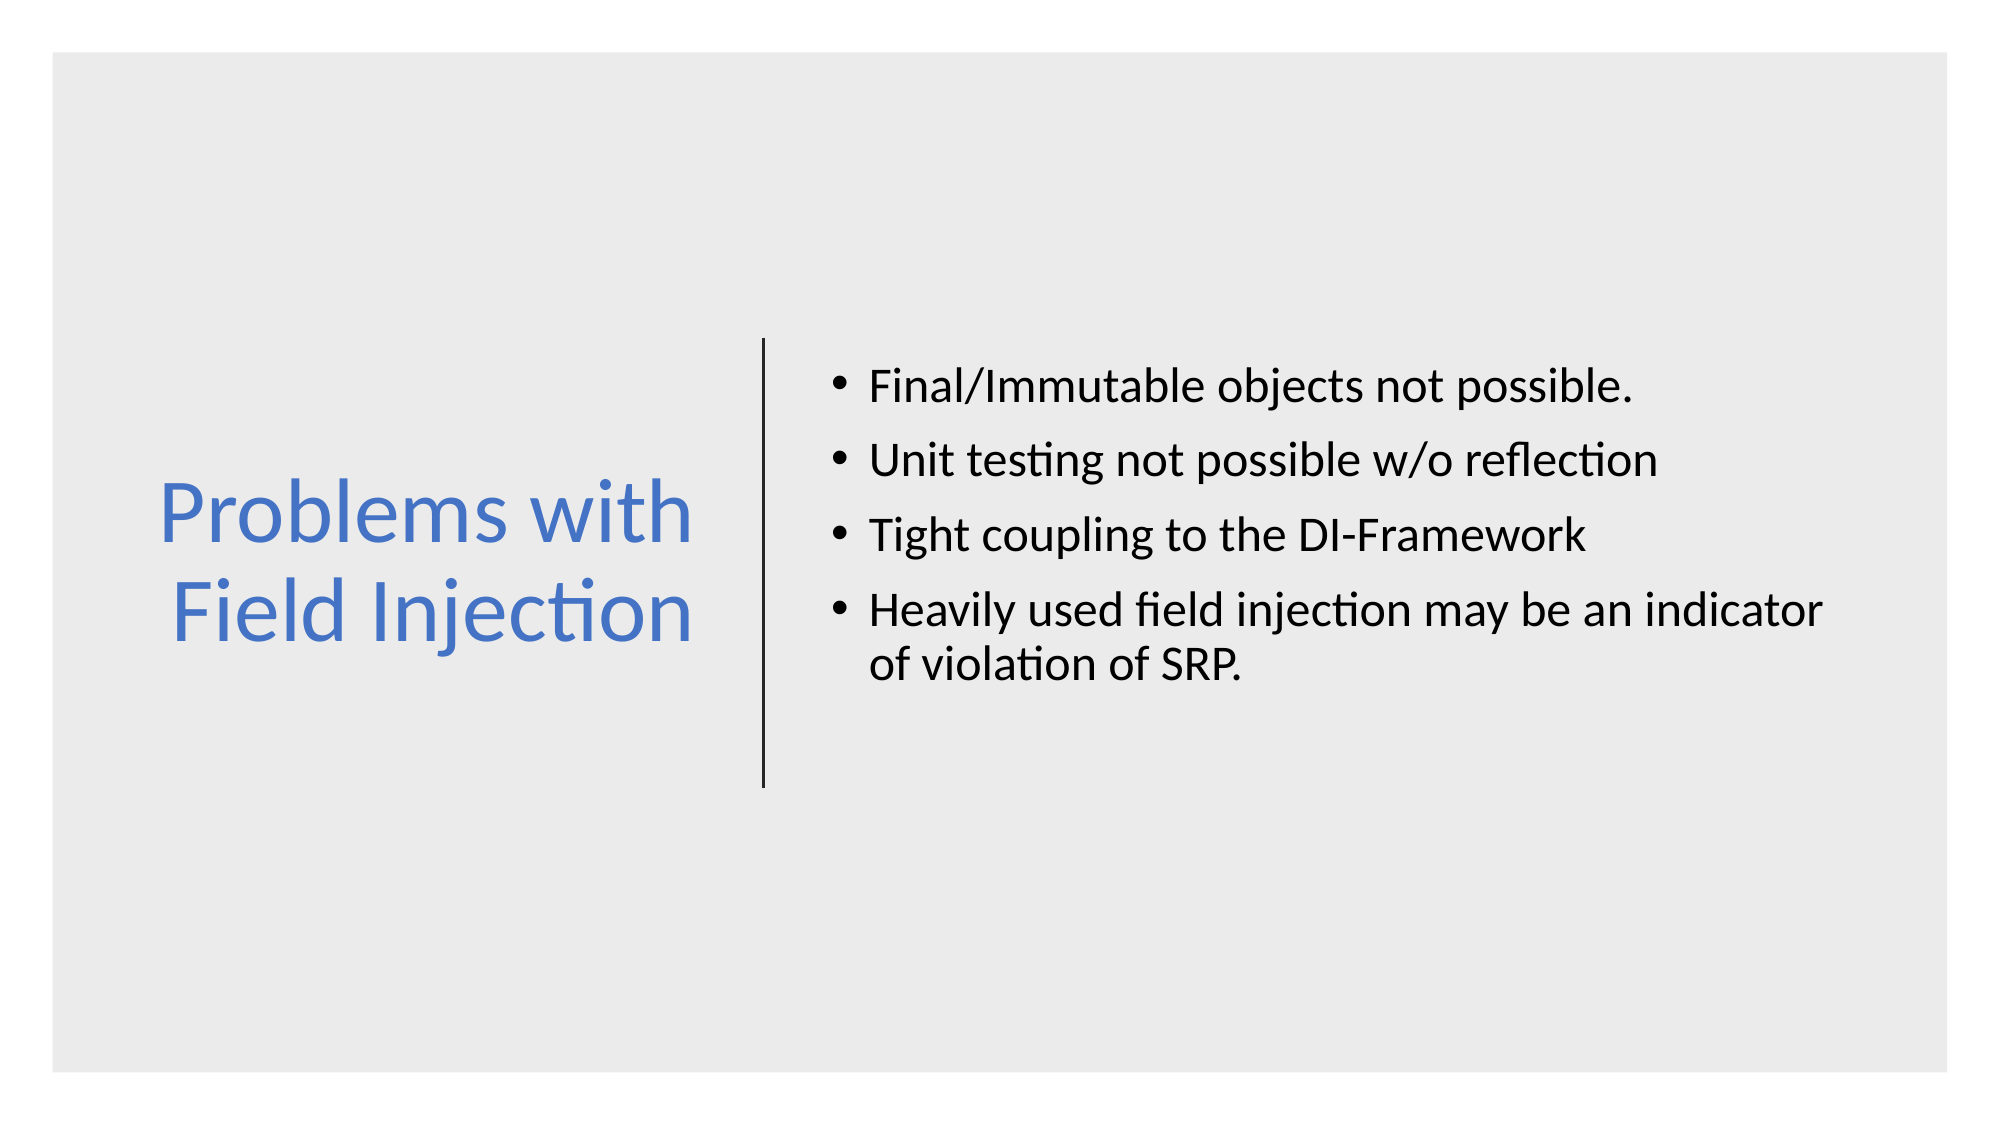

# Problems with Field Injection
Final/Immutable objects not possible.
Unit testing not possible w/o reflection
Tight coupling to the DI-Framework
Heavily used field injection may be an indicator of violation of SRP.